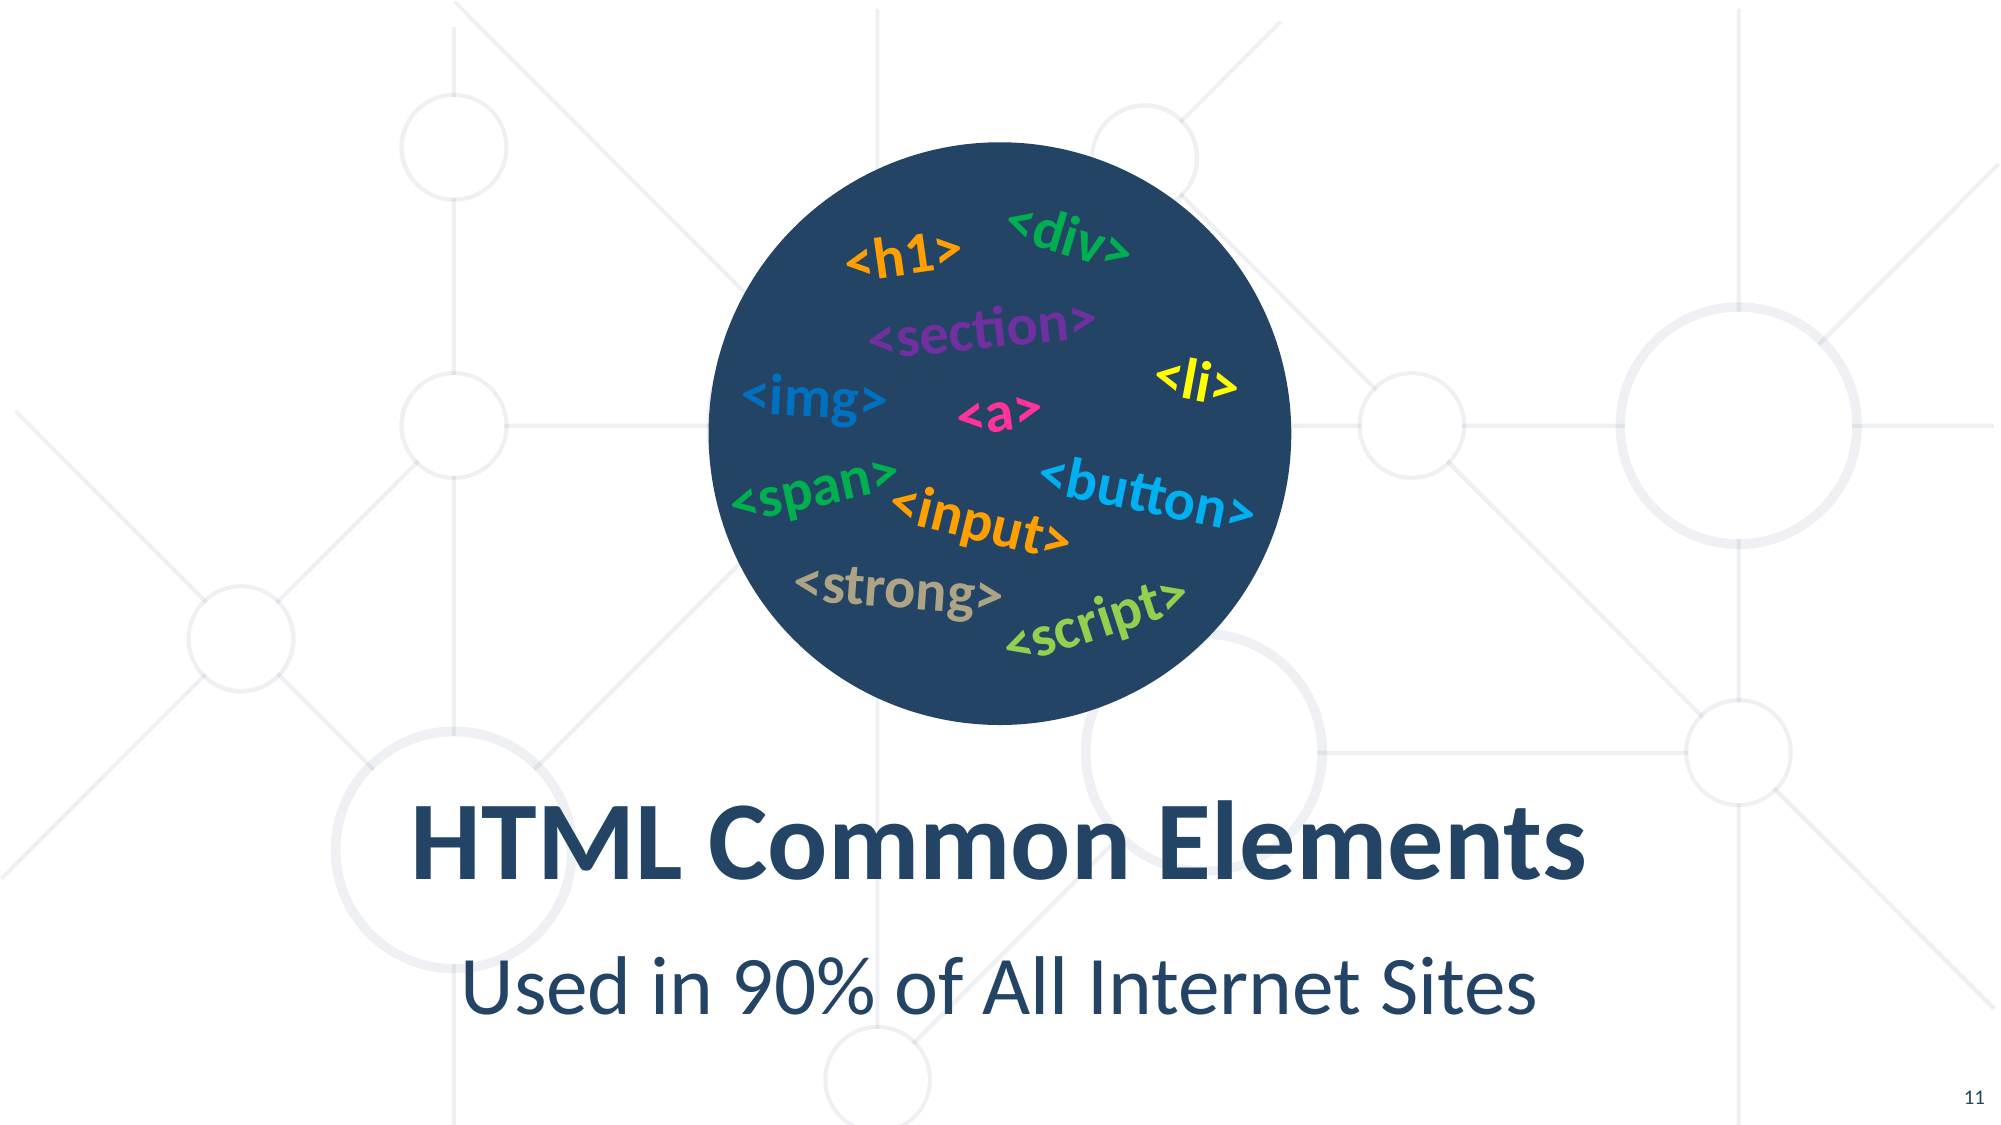

<div>
<h1>
<section>
<li>
<img>
<a>
<ul>
<span>
<button>
<input>
<strong>
<script>
HTML Common Elements
Used in 90% of All Internet Sites
11